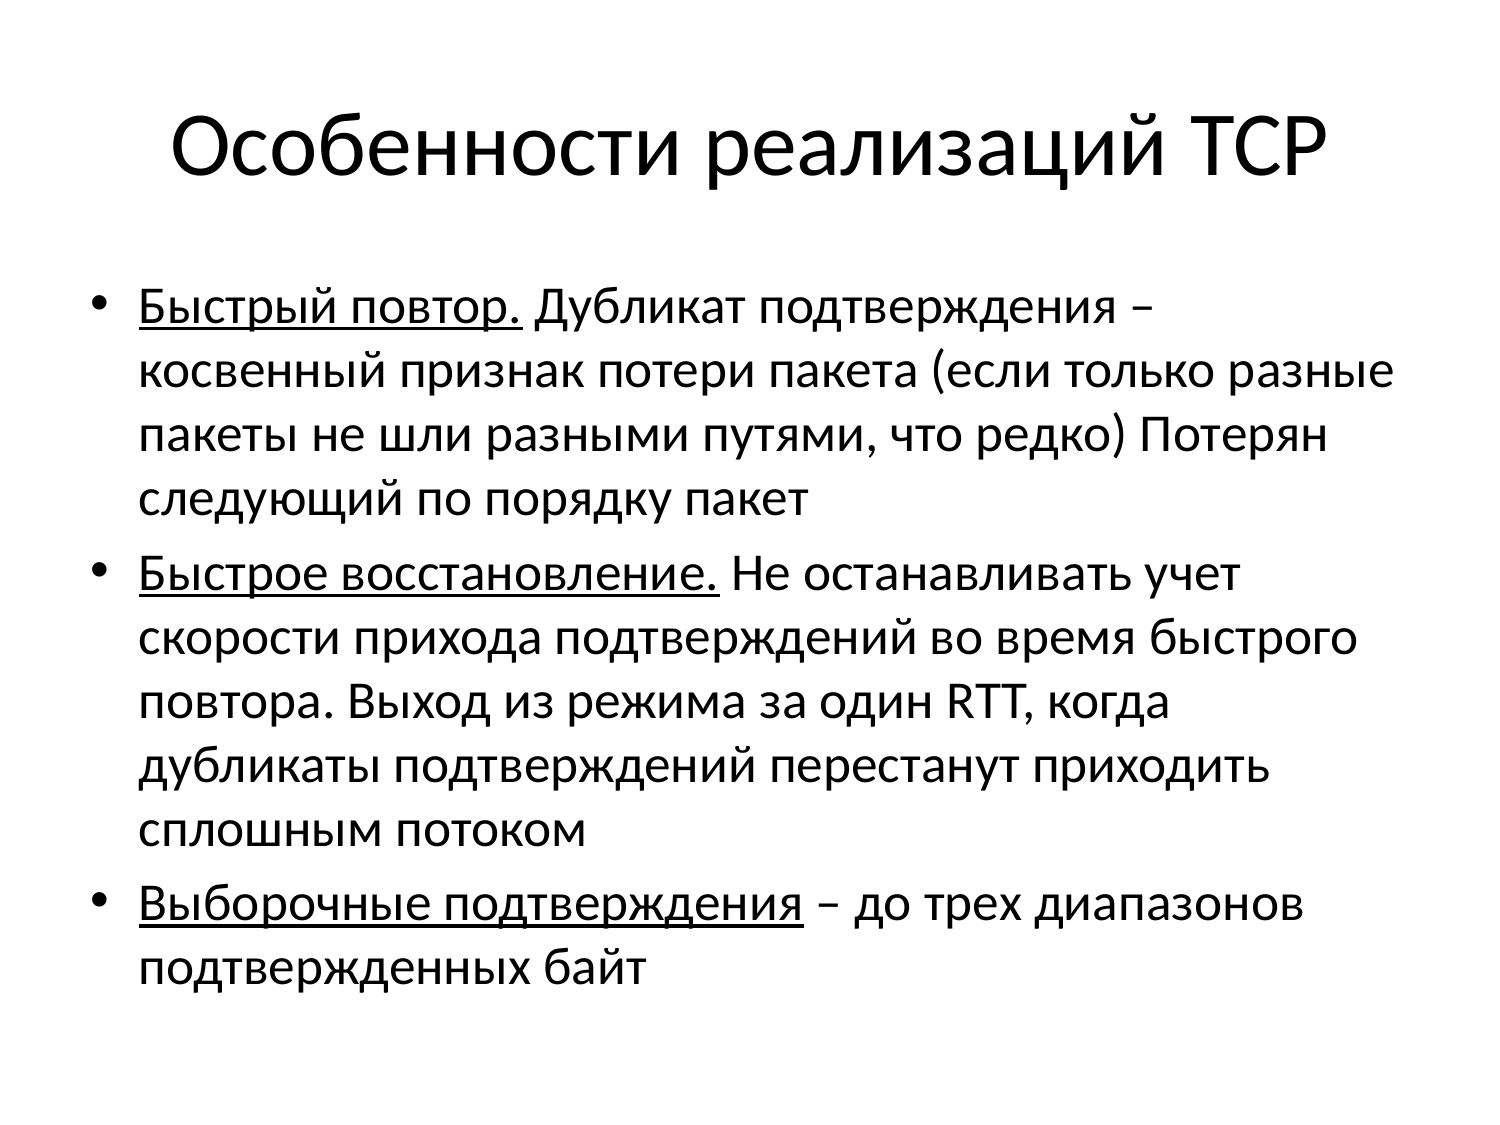

# Особенности реализаций TCP
Быстрый повтор. Дубликат подтверждения – косвенный признак потери пакета (если только разные пакеты не шли разными путями, что редко) Потерян следующий по порядку пакет
Быстрое восстановление. Не останавливать учет скорости прихода подтверждений во время быстрого повтора. Выход из режима за один RTT, когда дубликаты подтверждений перестанут приходить сплошным потоком
Выборочные подтверждения – до трех диапазонов подтвержденных байт